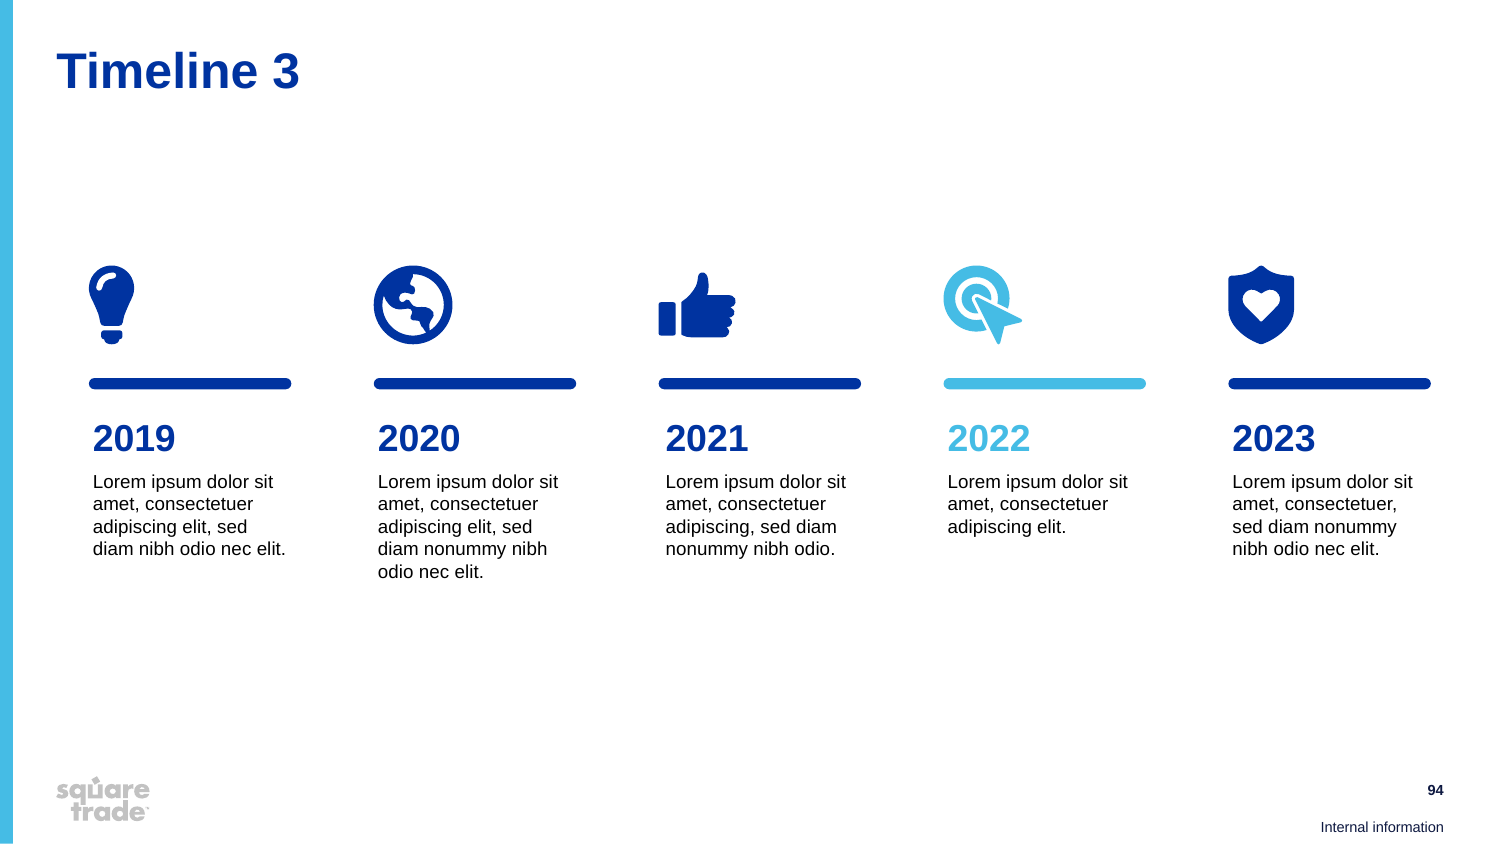

# Timeline 3

2019
2020
2021
2022
2023
Lorem ipsum dolor sit amet, consectetuer adipiscing elit, sed diam nibh odio nec elit.
Lorem ipsum dolor sit amet, consectetuer adipiscing elit, sed diam nonummy nibh odio nec elit.
Lorem ipsum dolor sit amet, consectetuer adipiscing, sed diam nonummy nibh odio.
Lorem ipsum dolor sit amet, consectetuer adipiscing elit.
Lorem ipsum dolor sit amet, consectetuer, sed diam nonummy nibh odio nec elit.
94